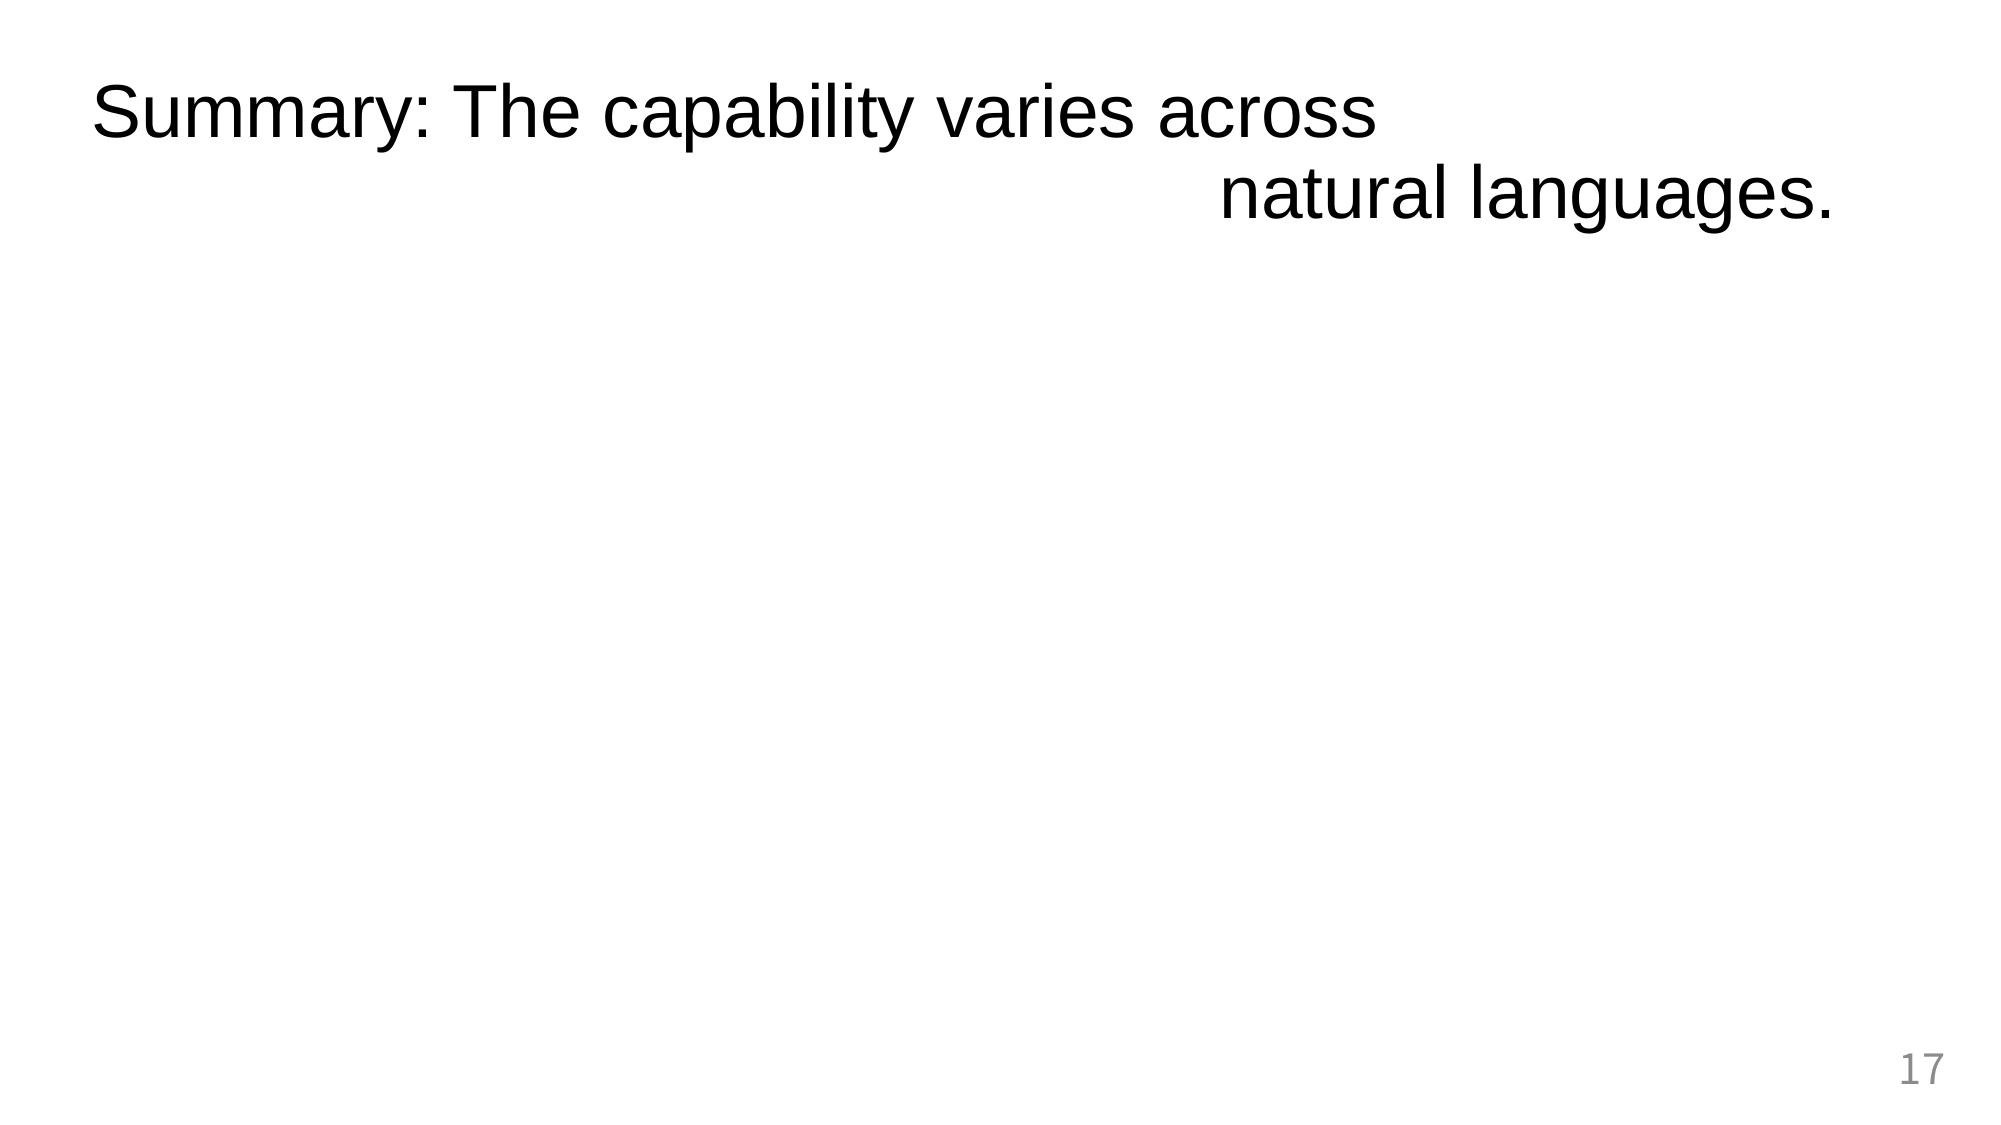

# Summary: The capability varies across natural languages.
17